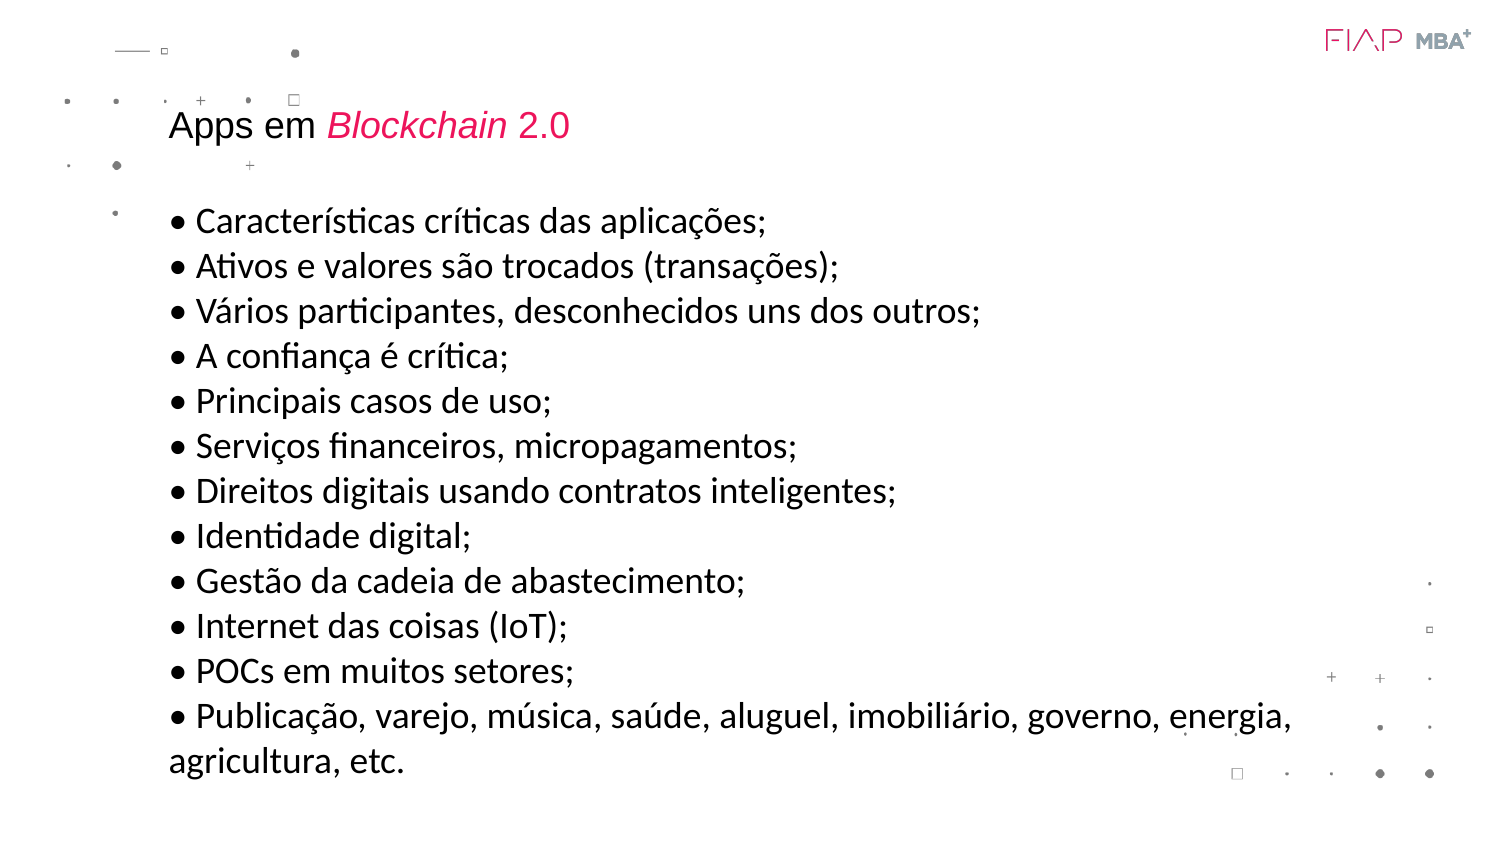

Apps em Blockchain 2.0
• Características críticas das aplicações;
• Ativos e valores são trocados (transações);
• Vários participantes, desconhecidos uns dos outros;
• A confiança é crítica;
• Principais casos de uso;
• Serviços financeiros, micropagamentos;
• Direitos digitais usando contratos inteligentes;
• Identidade digital;
• Gestão da cadeia de abastecimento;
• Internet das coisas (IoT);
• POCs em muitos setores;
• Publicação, varejo, música, saúde, aluguel, imobiliário, governo, energia, agricultura, etc.